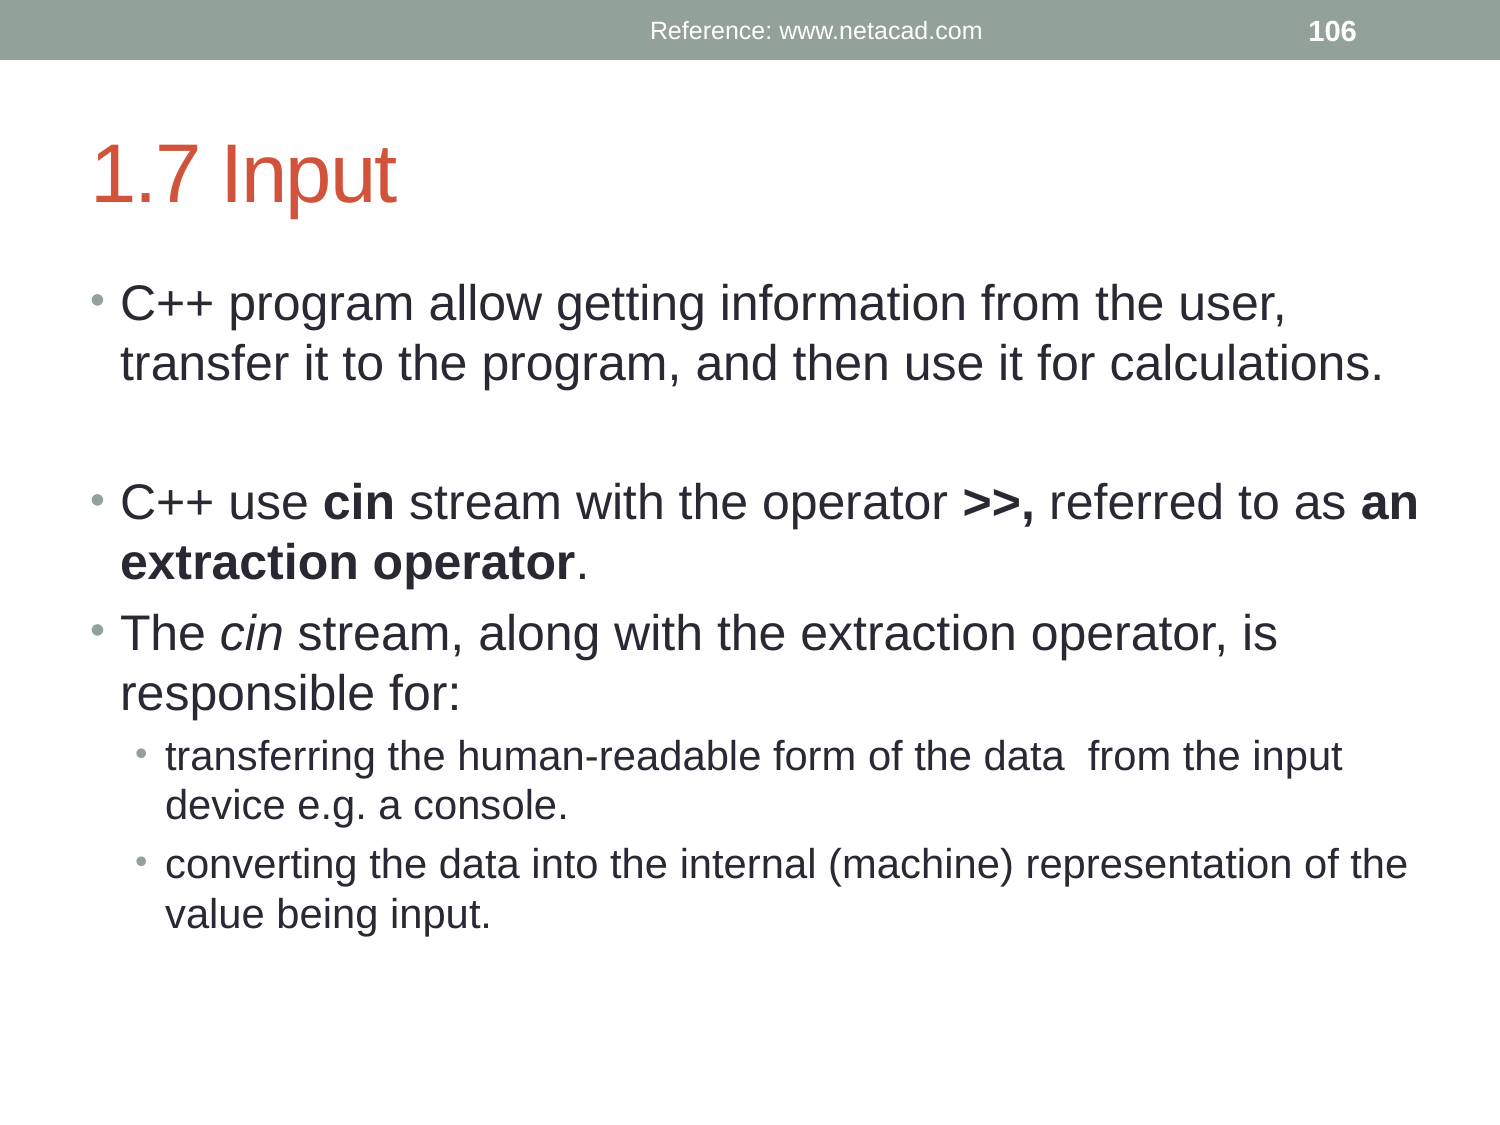

Reference: www.netacad.com
106
# 1.7 Input
C++ program allow getting information from the user, transfer it to the program, and then use it for calculations.

C++ use cin stream with the operator >>, referred to as an extraction operator.
The cin stream, along with the extraction operator, is responsible for:
transferring the human-readable form of the data  from the input device e.g. a console.
converting the data into the internal (machine) representation of the value being input.